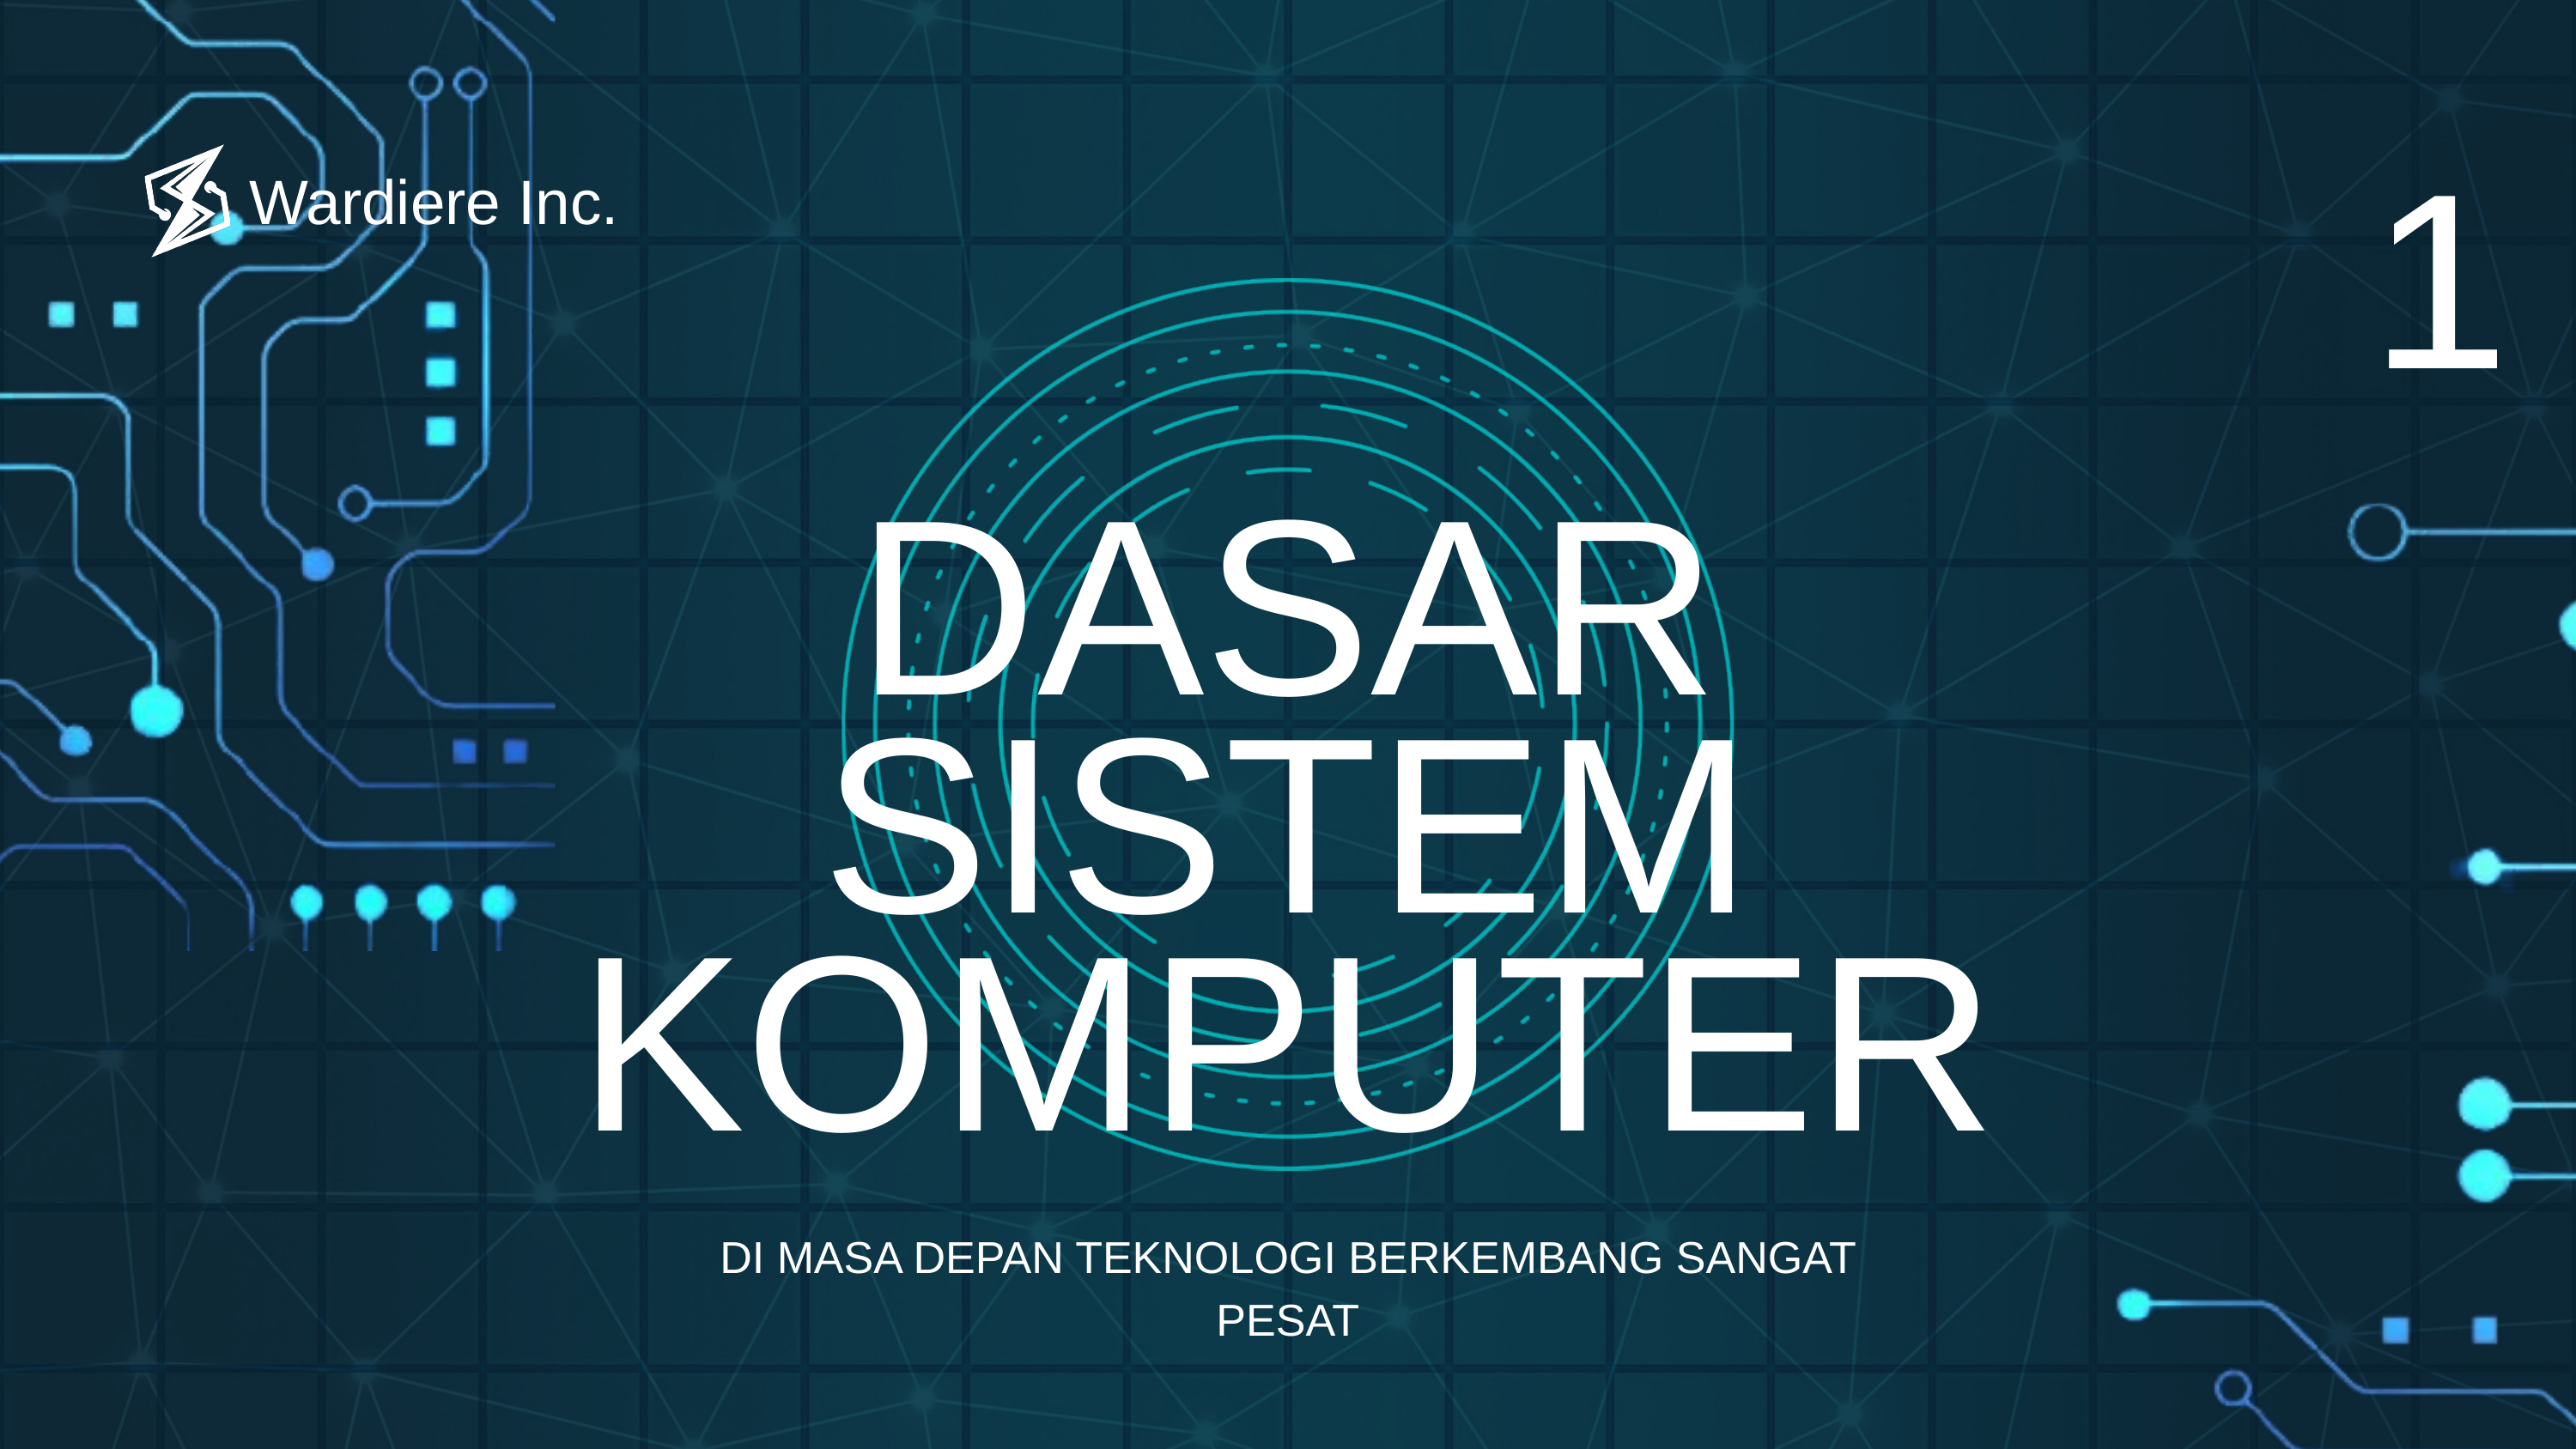

1

Wardiere Inc.

DASAR SISTEM KOMPUTER
DI MASA DEPAN TEKNOLOGI BERKEMBANG SANGAT PESAT